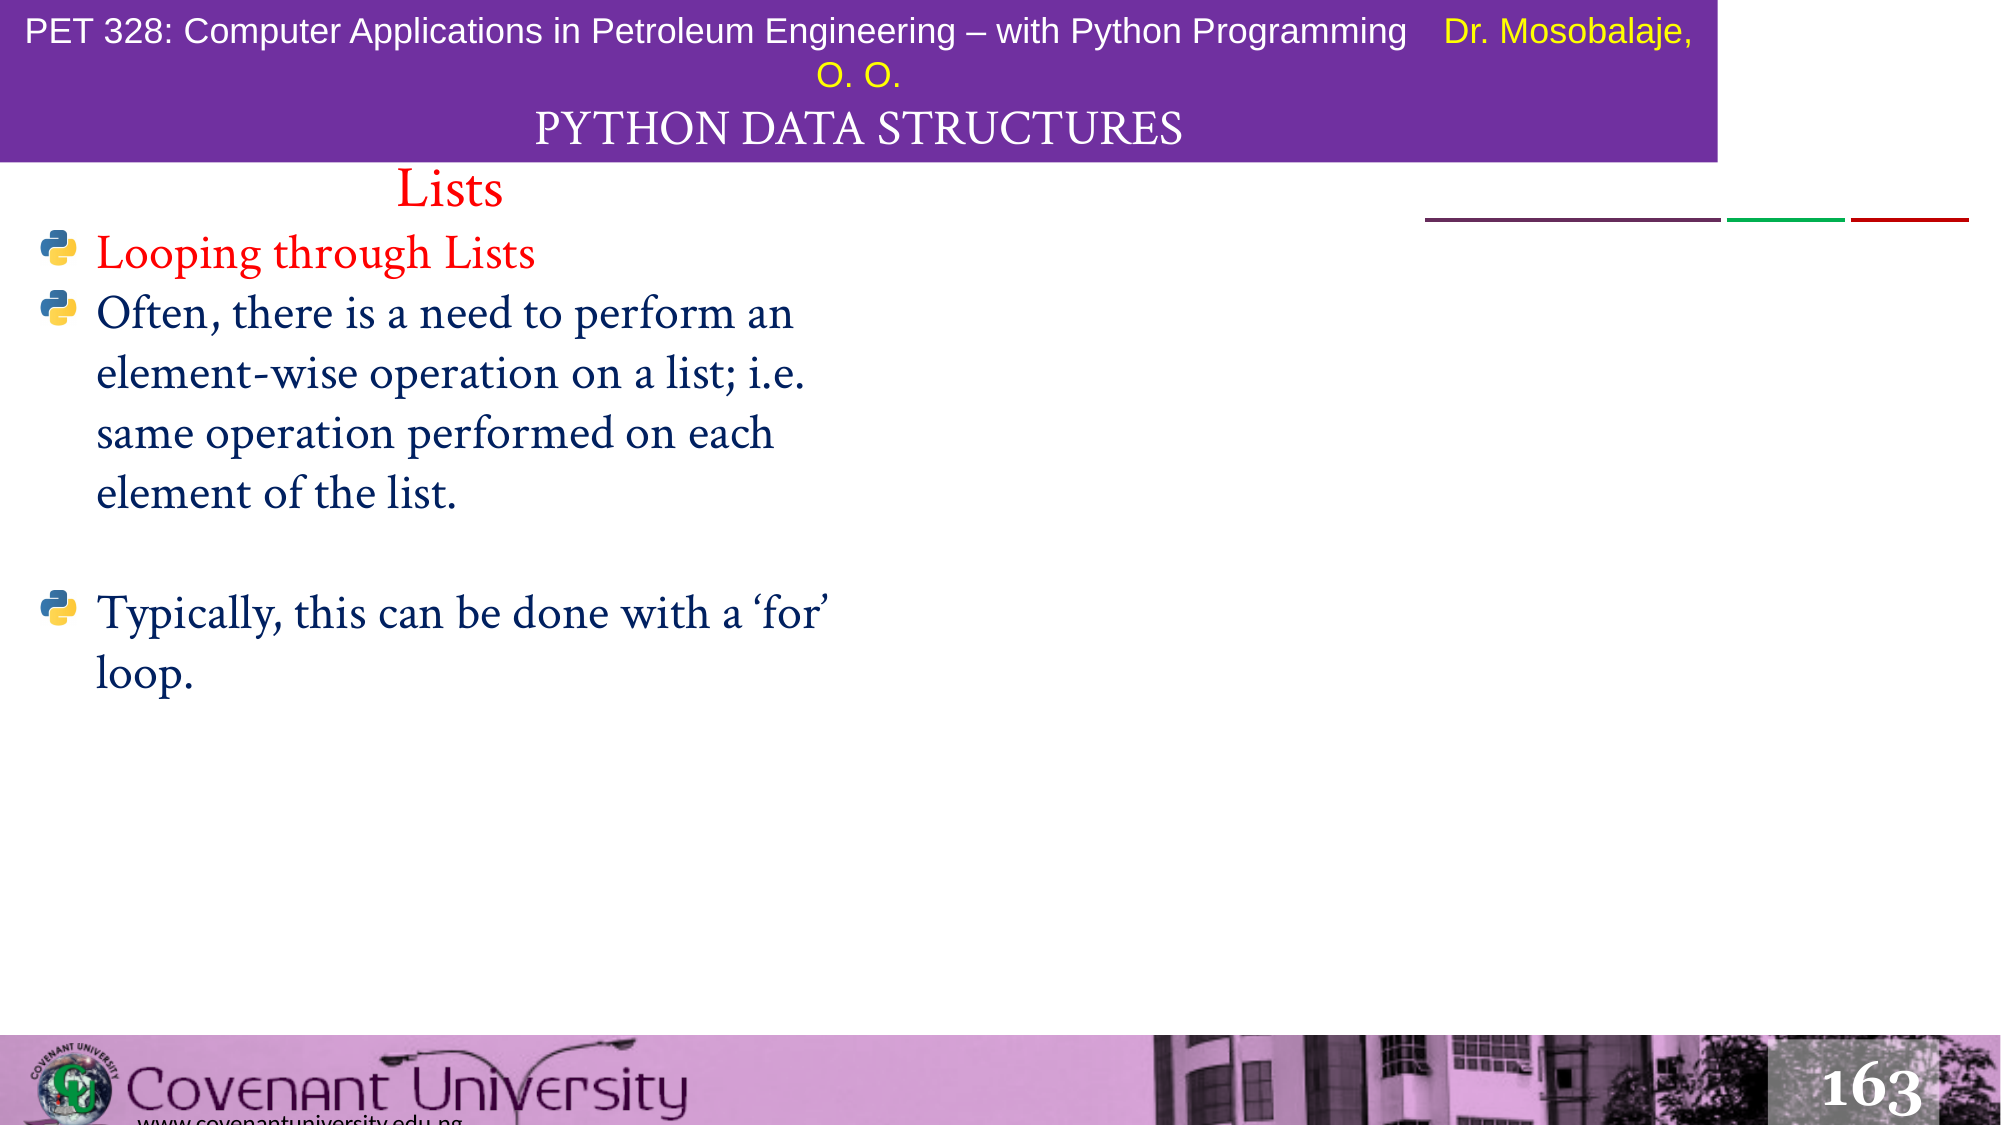

PET 328: Computer Applications in Petroleum Engineering – with Python Programming	Dr. Mosobalaje, O. O.
PYTHON DATA STRUCTURES

Lists
Looping through Lists
Often, there is a need to perform an element-wise operation on a list; i.e. same operation performed on each element of the list.

Typically, this can be done with a ‘for’ loop.